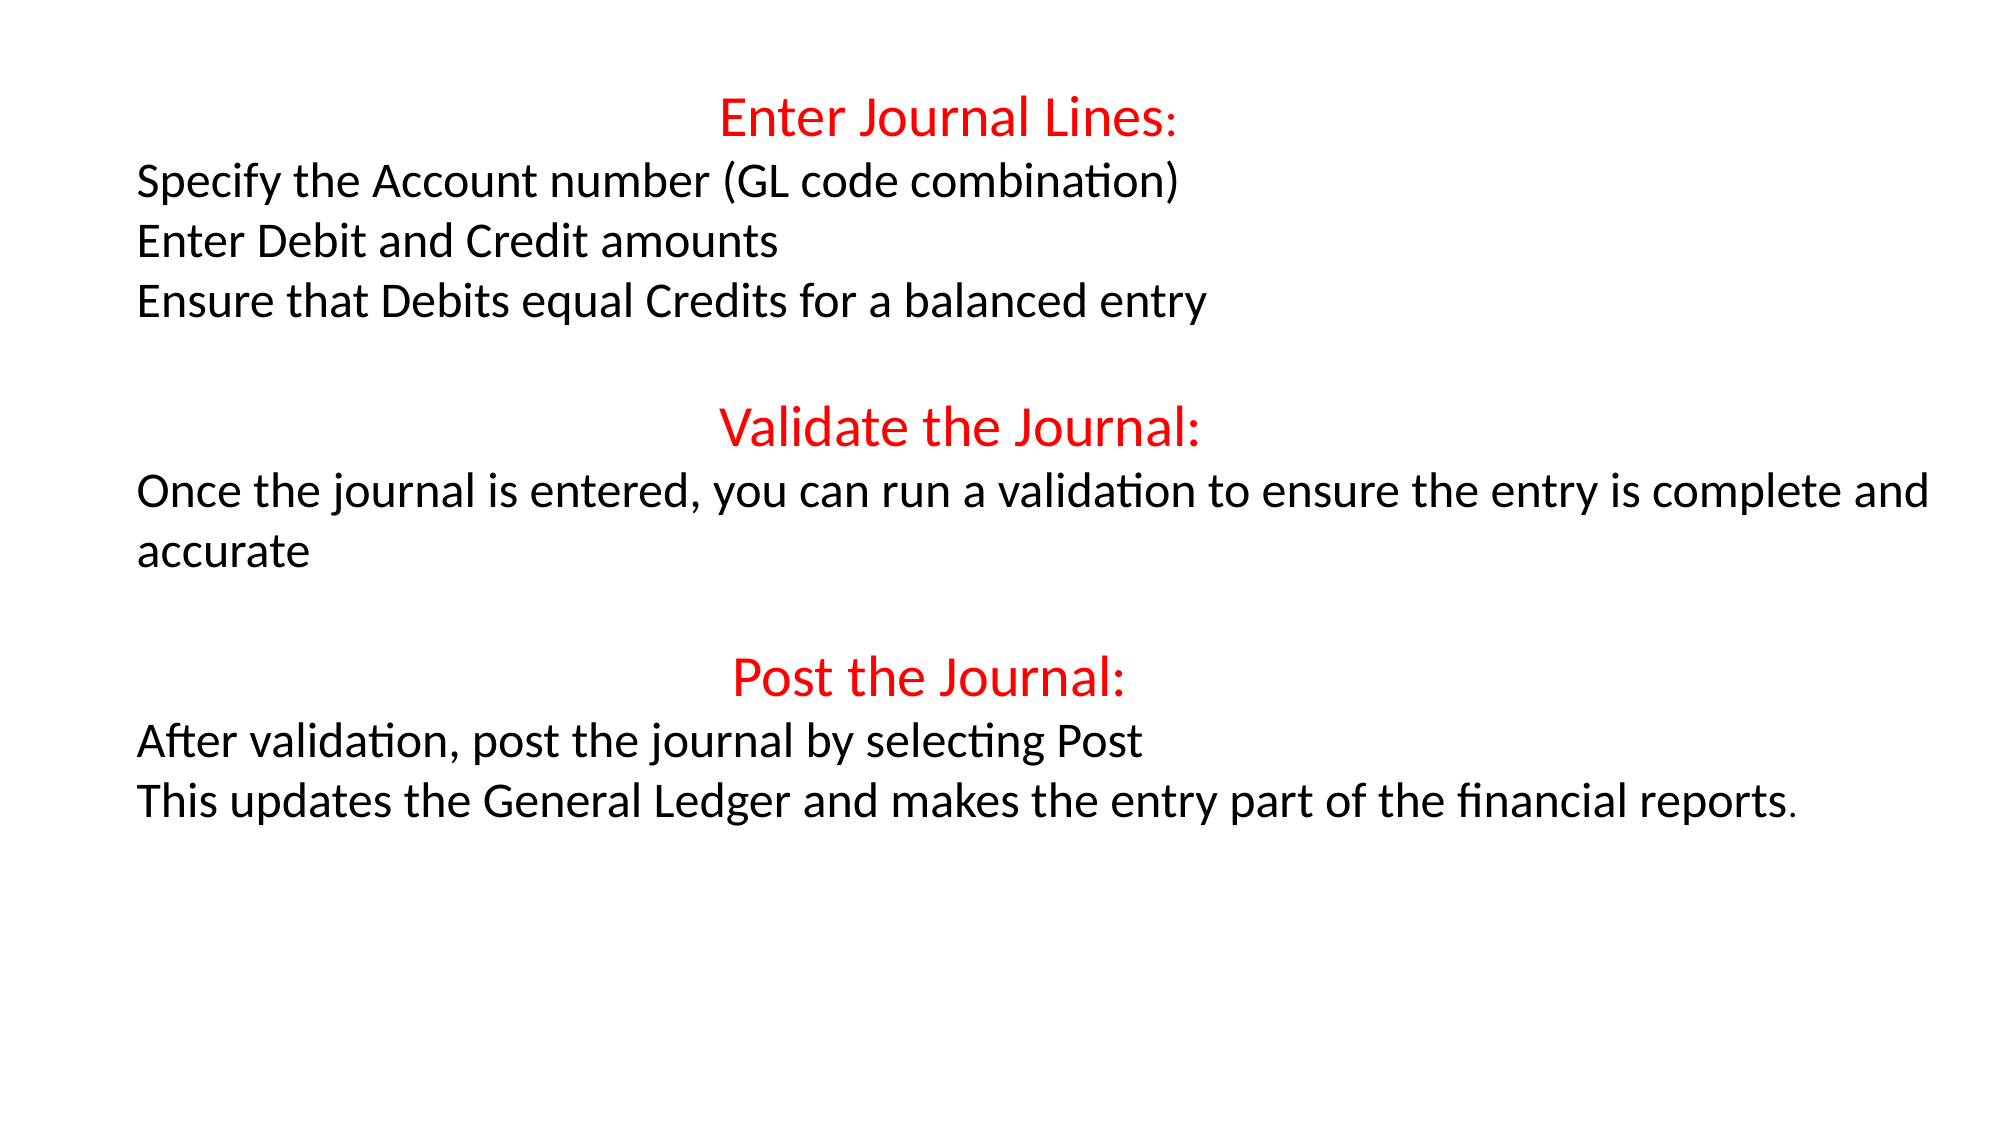

Enter Journal Lines:
Specify the Account number (GL code combination)
Enter Debit and Credit amounts
Ensure that Debits equal Credits for a balanced entry

                                            Validate the Journal:
Once the journal is entered, you can run a validation to ensure the entry is complete and accurate

                                             Post the Journal:
After validation, post the journal by selecting Post
This updates the General Ledger and makes the entry part of the financial reports.